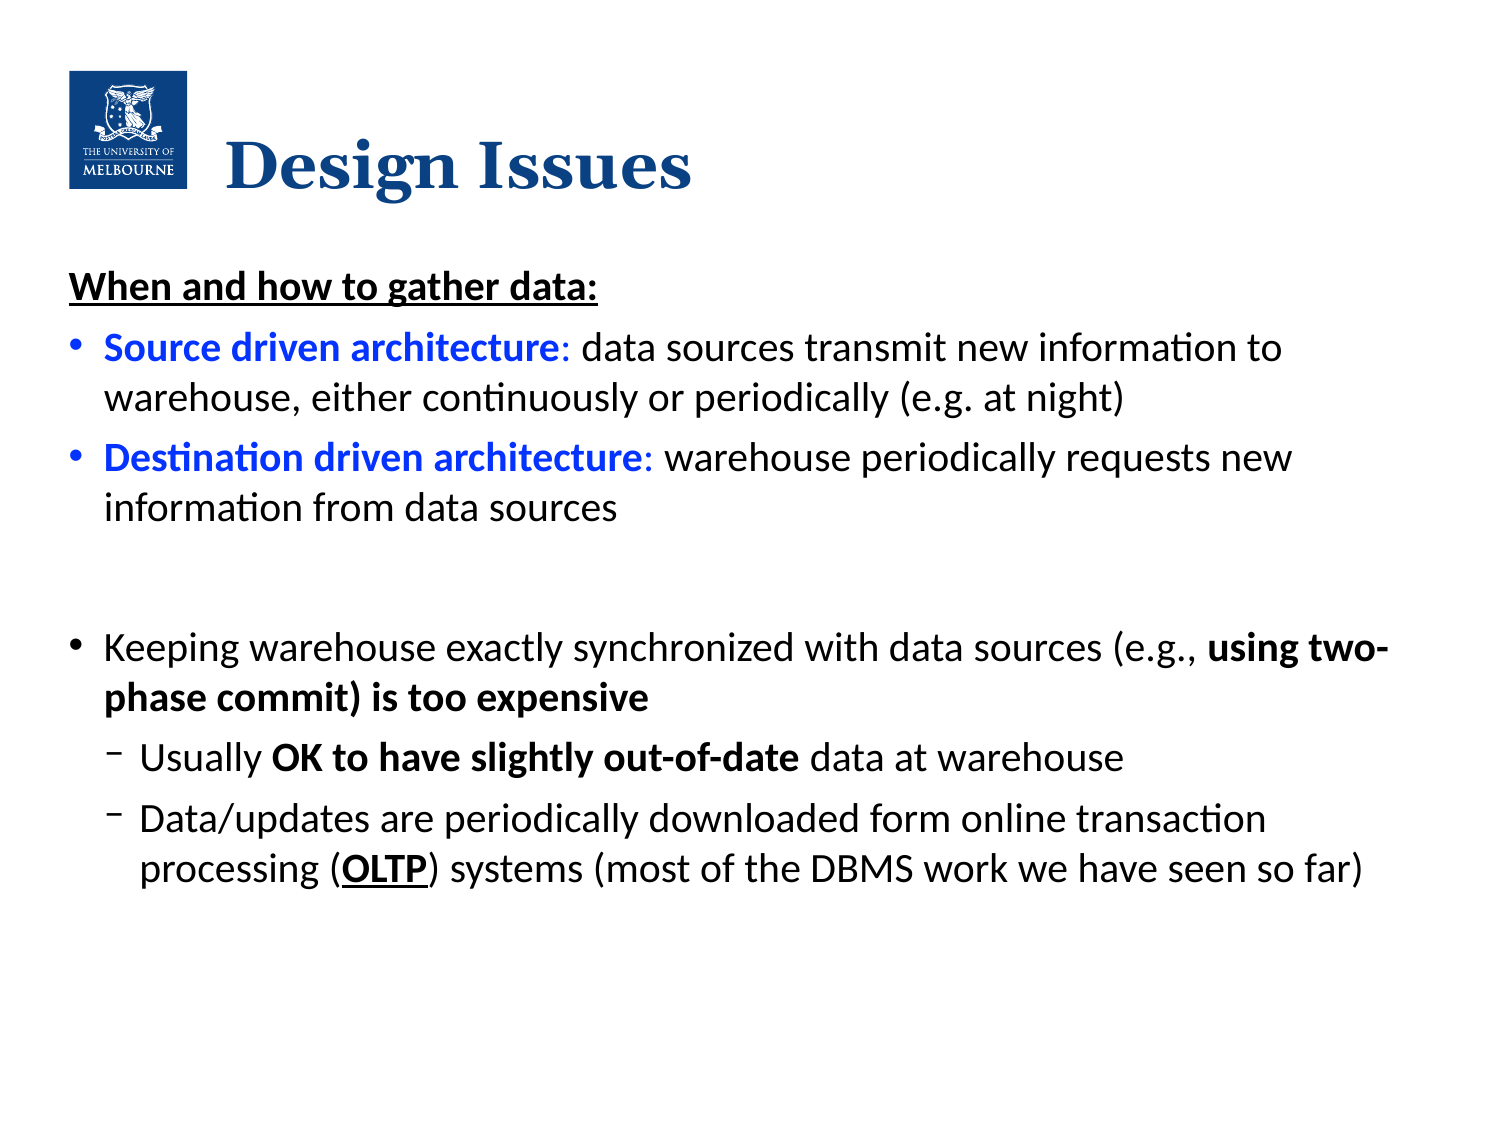

When and how to gather data:
Source driven architecture: data sources transmit new information to warehouse, either continuously or periodically (e.g. at night)
Destination driven architecture: warehouse periodically requests new information from data sources

Keeping warehouse exactly synchronized with data sources (e.g., using two-phase commit) is too expensive
Usually OK to have slightly out-of-date data at warehouse
Data/updates are periodically downloaded form online transaction processing (OLTP) systems (most of the DBMS work we have seen so far)
# Design Issues